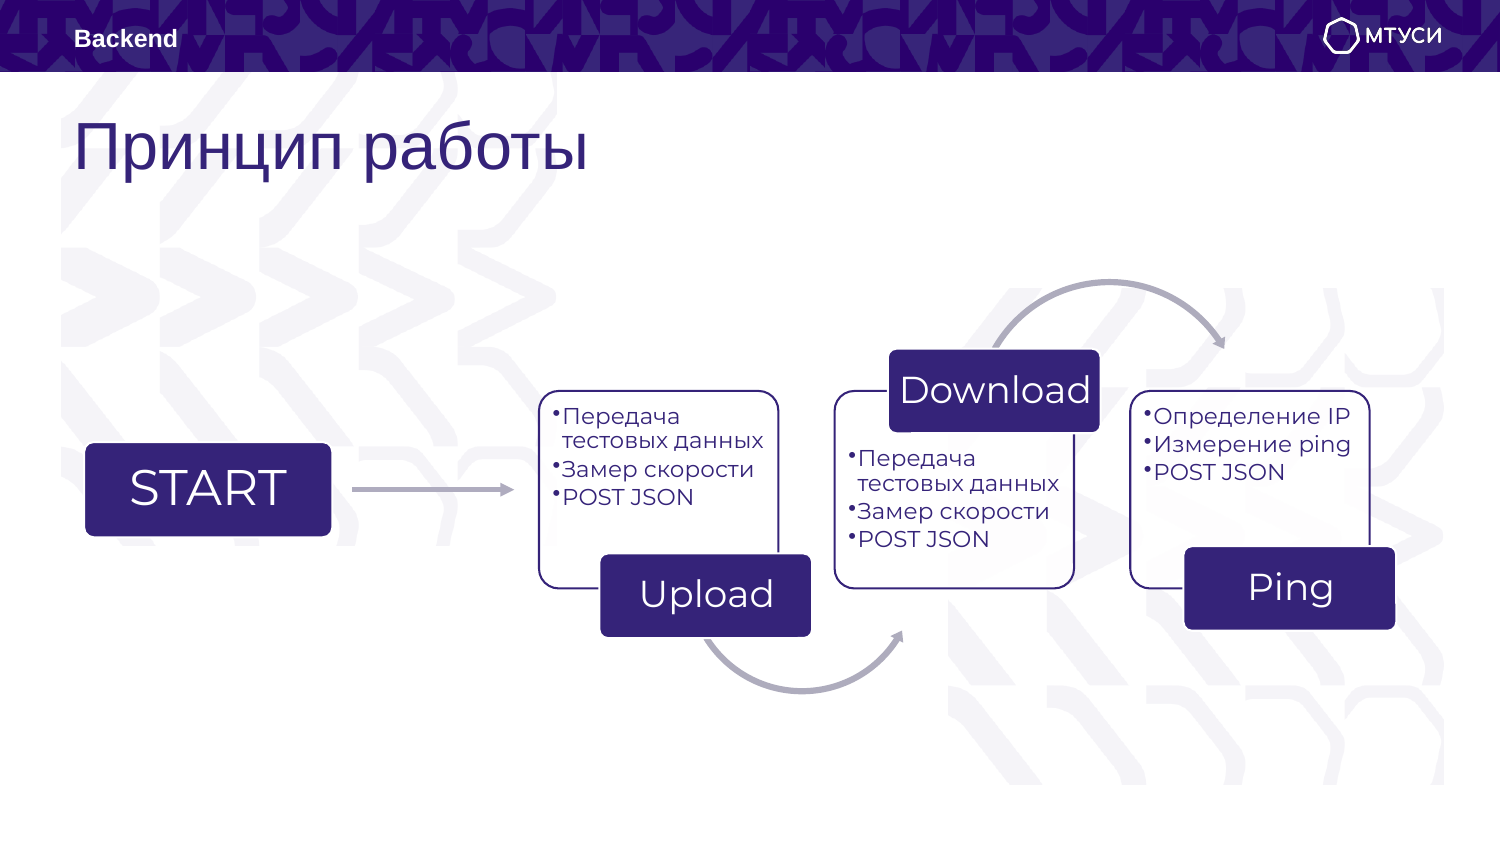

Backend
# Принцип работы
Передача тестовых данных
Замер скорости
POST JSON
Upload
Передача тестовых данных
Замер скорости
POST JSON
Download
Определение IP
Измерение ping
POST JSON
Ping

START